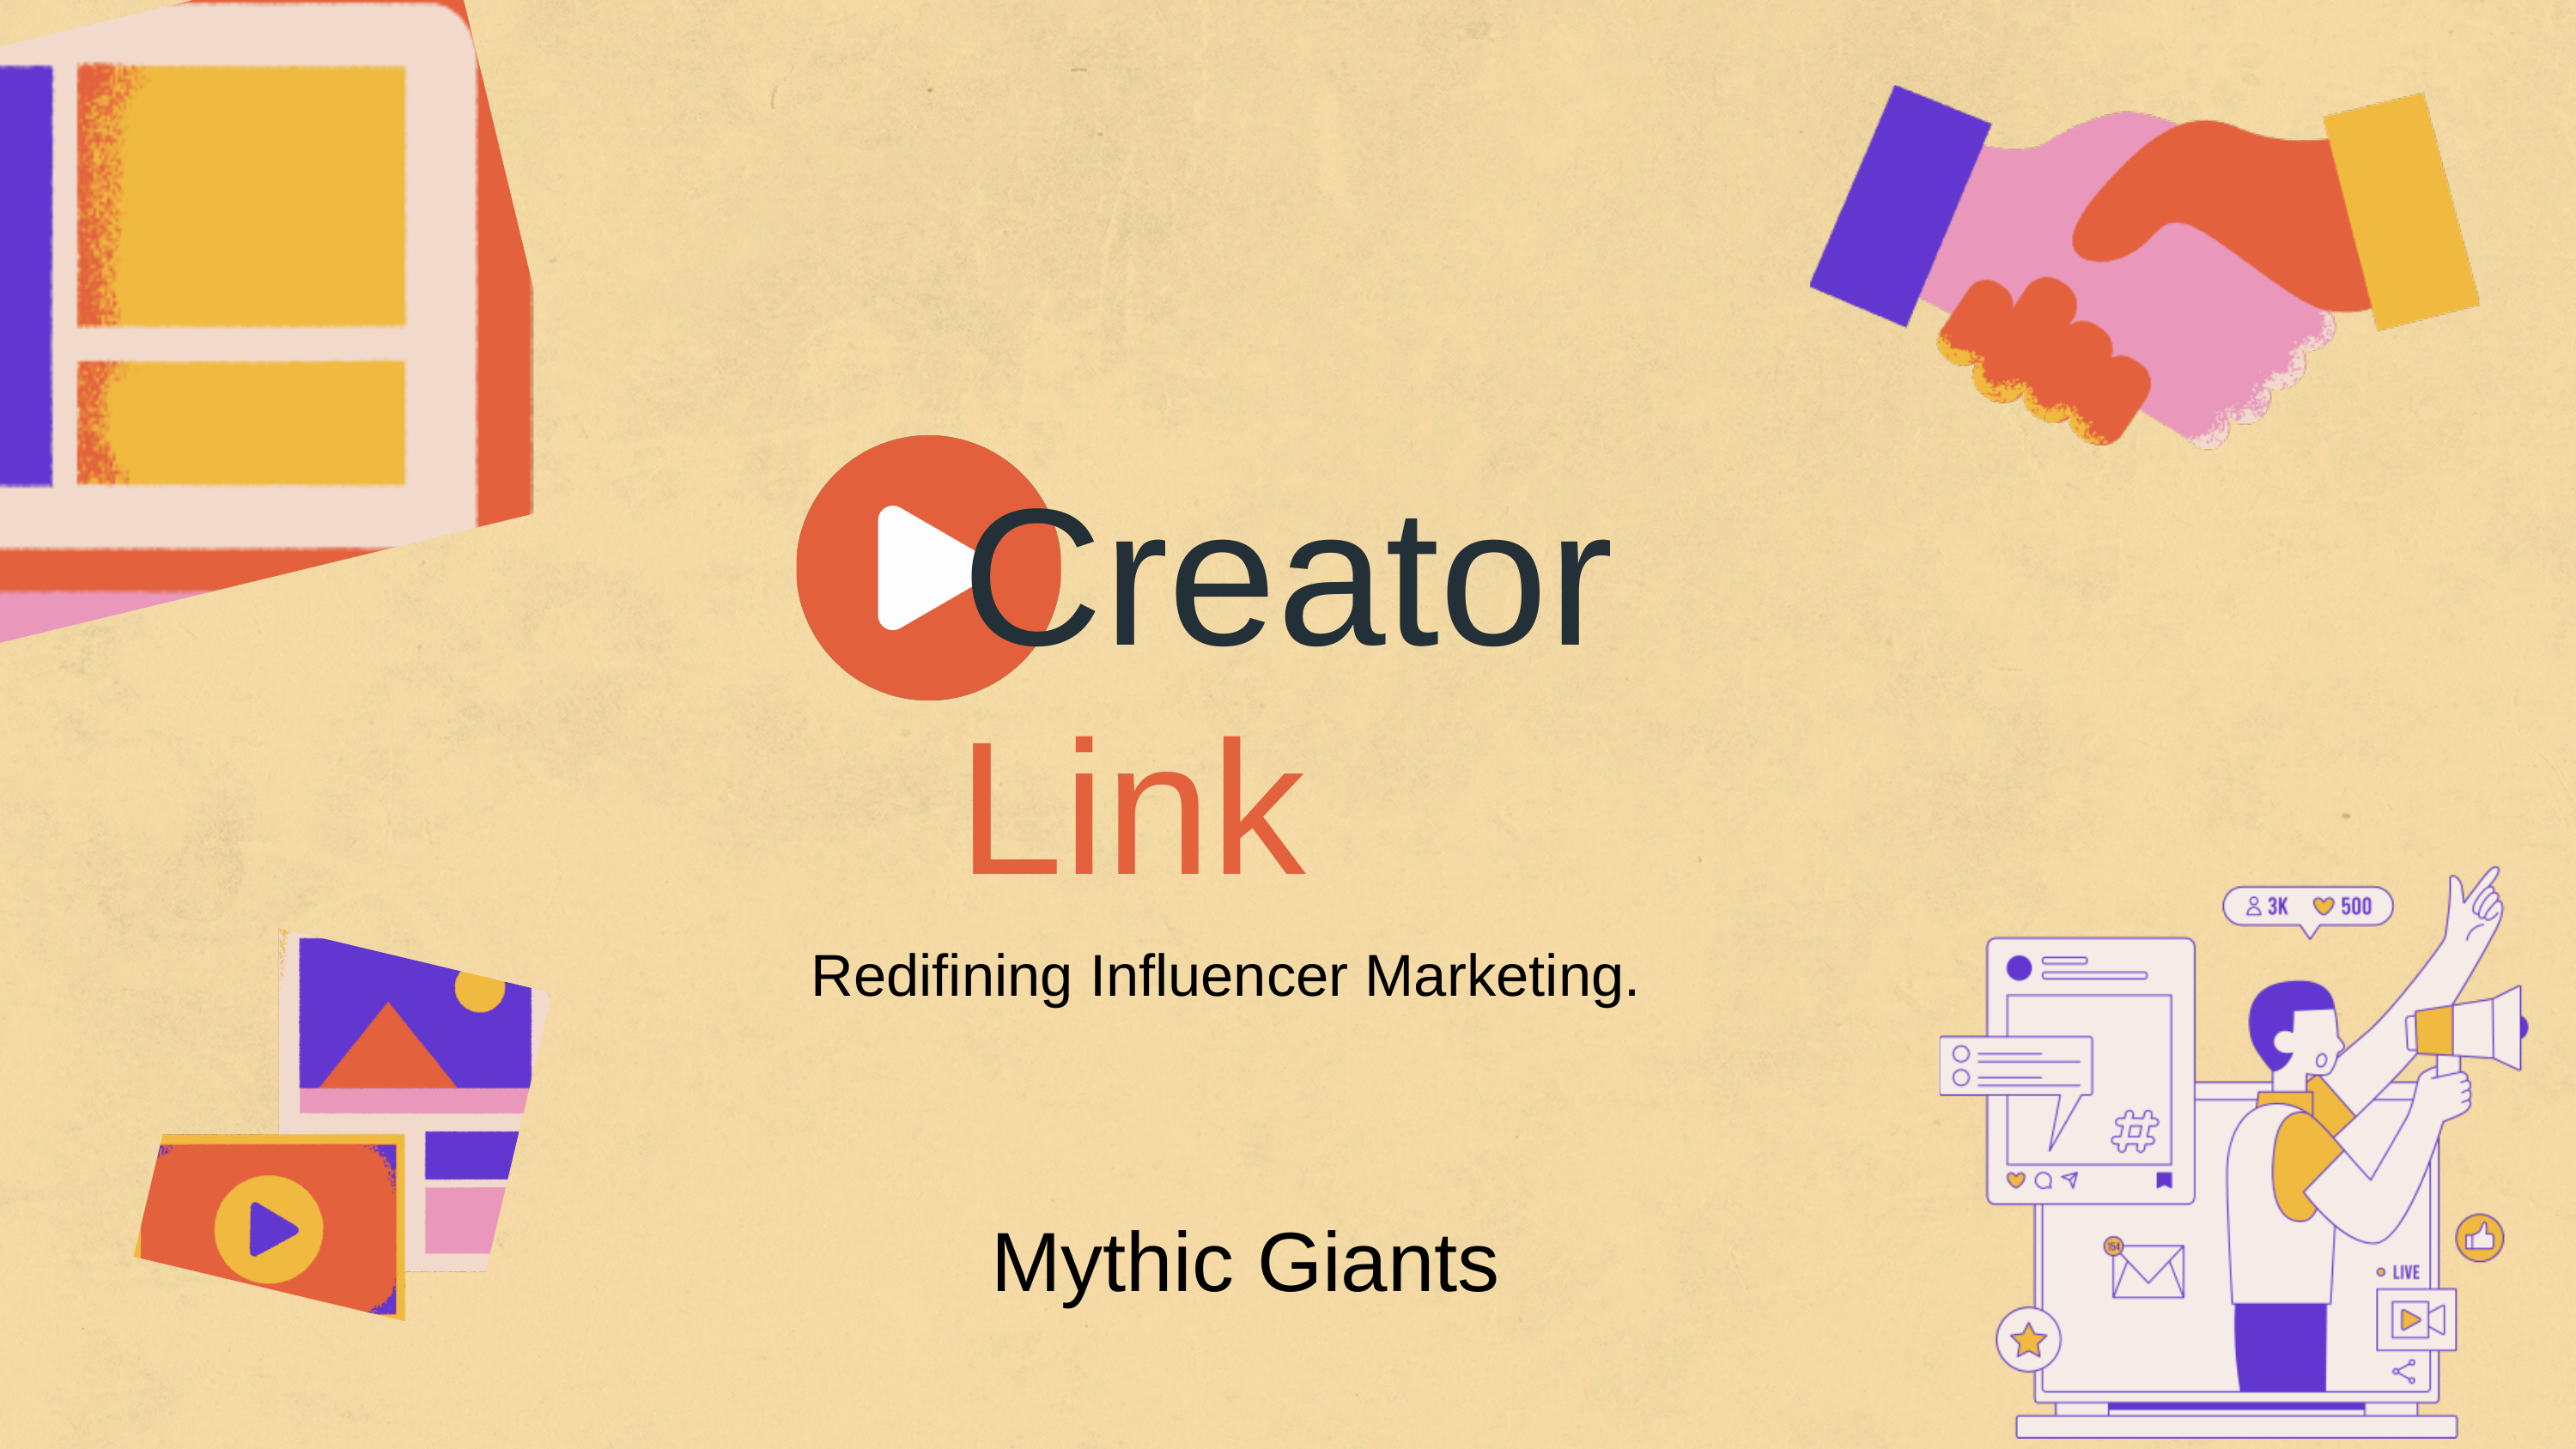

Creator
Link

Redifining Influencer Marketing.

Mythic Giants